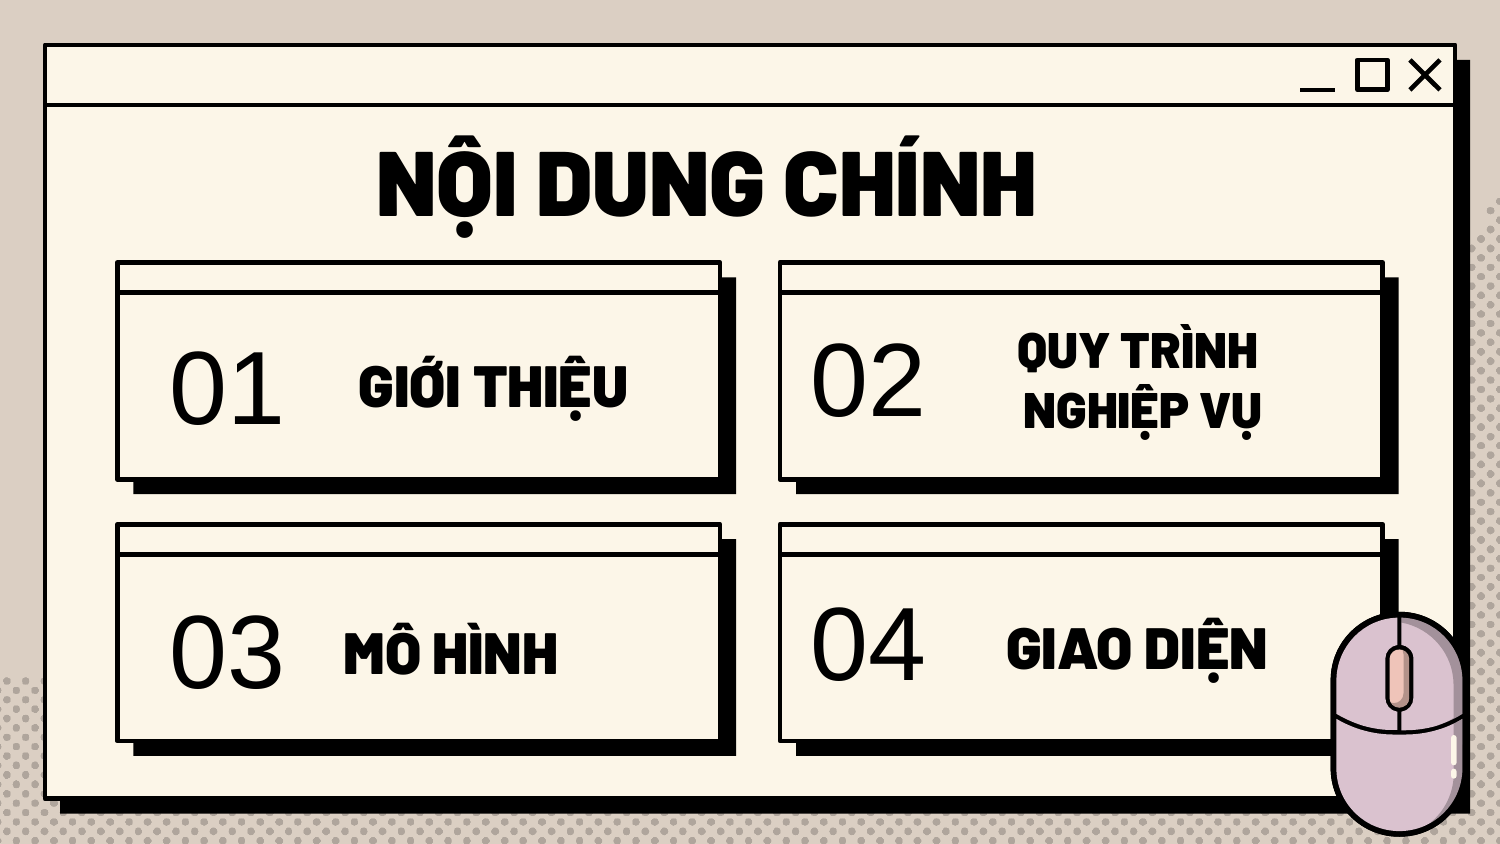

NỘI DUNG CHÍNH

01
GIỚI THIỆU

02
QUY TRÌNH
NGHIỆP VỤ

03
MÔ HÌNH

04
GIAO DIỆN

MÔN CÔNG NGHỆ PHẦN MỀM
XÂY DỰNG WEBSITE BÁN TRÀ